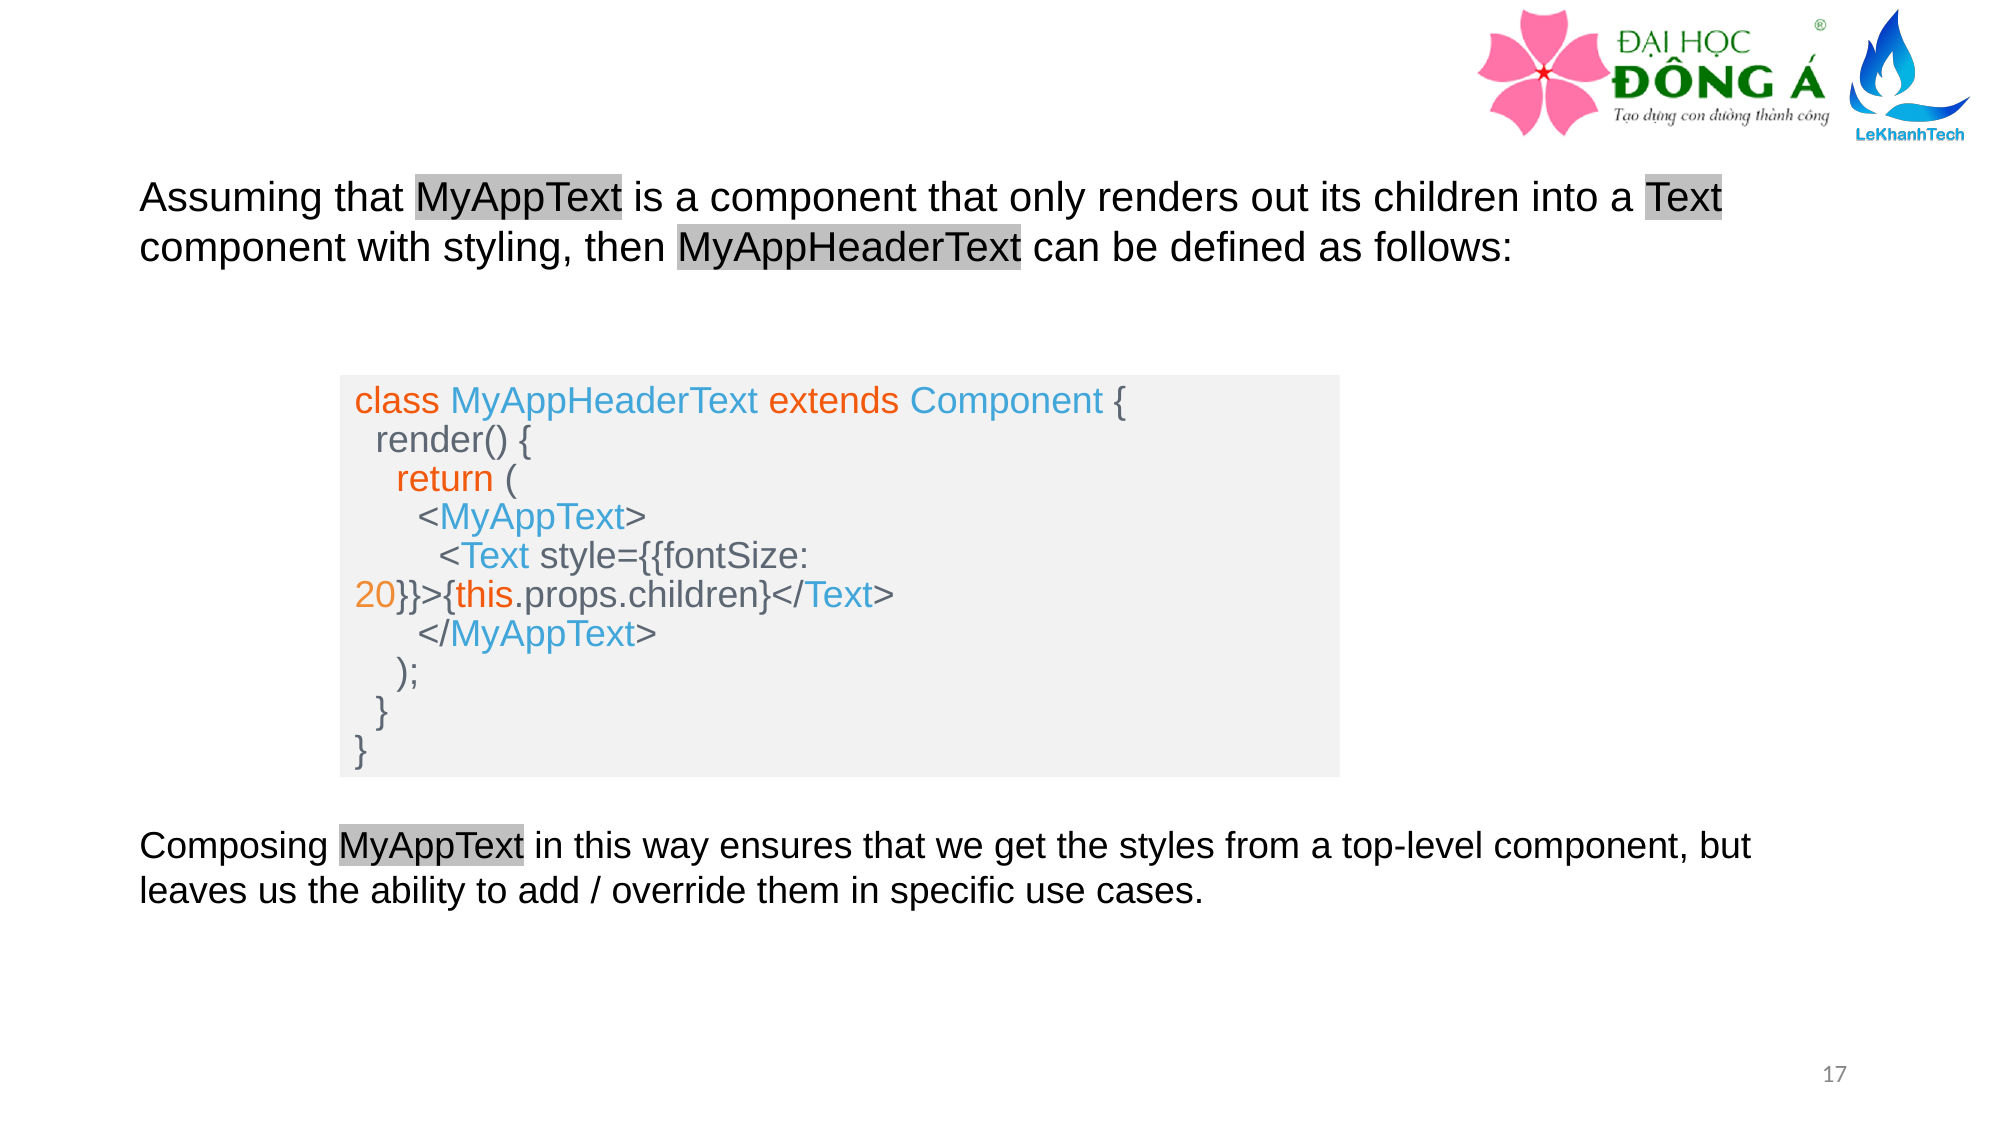

Assuming that MyAppText is a component that only renders out its children into a Text component with styling, then MyAppHeaderText can be defined as follows:
class MyAppHeaderText extends Component {
  render() {
    return (
      <MyAppText>
        <Text style={{fontSize: 20}}>{this.props.children}</Text>
      </MyAppText>
    );
  }
}
Composing MyAppText in this way ensures that we get the styles from a top-level component, but leaves us the ability to add / override them in specific use cases.
17